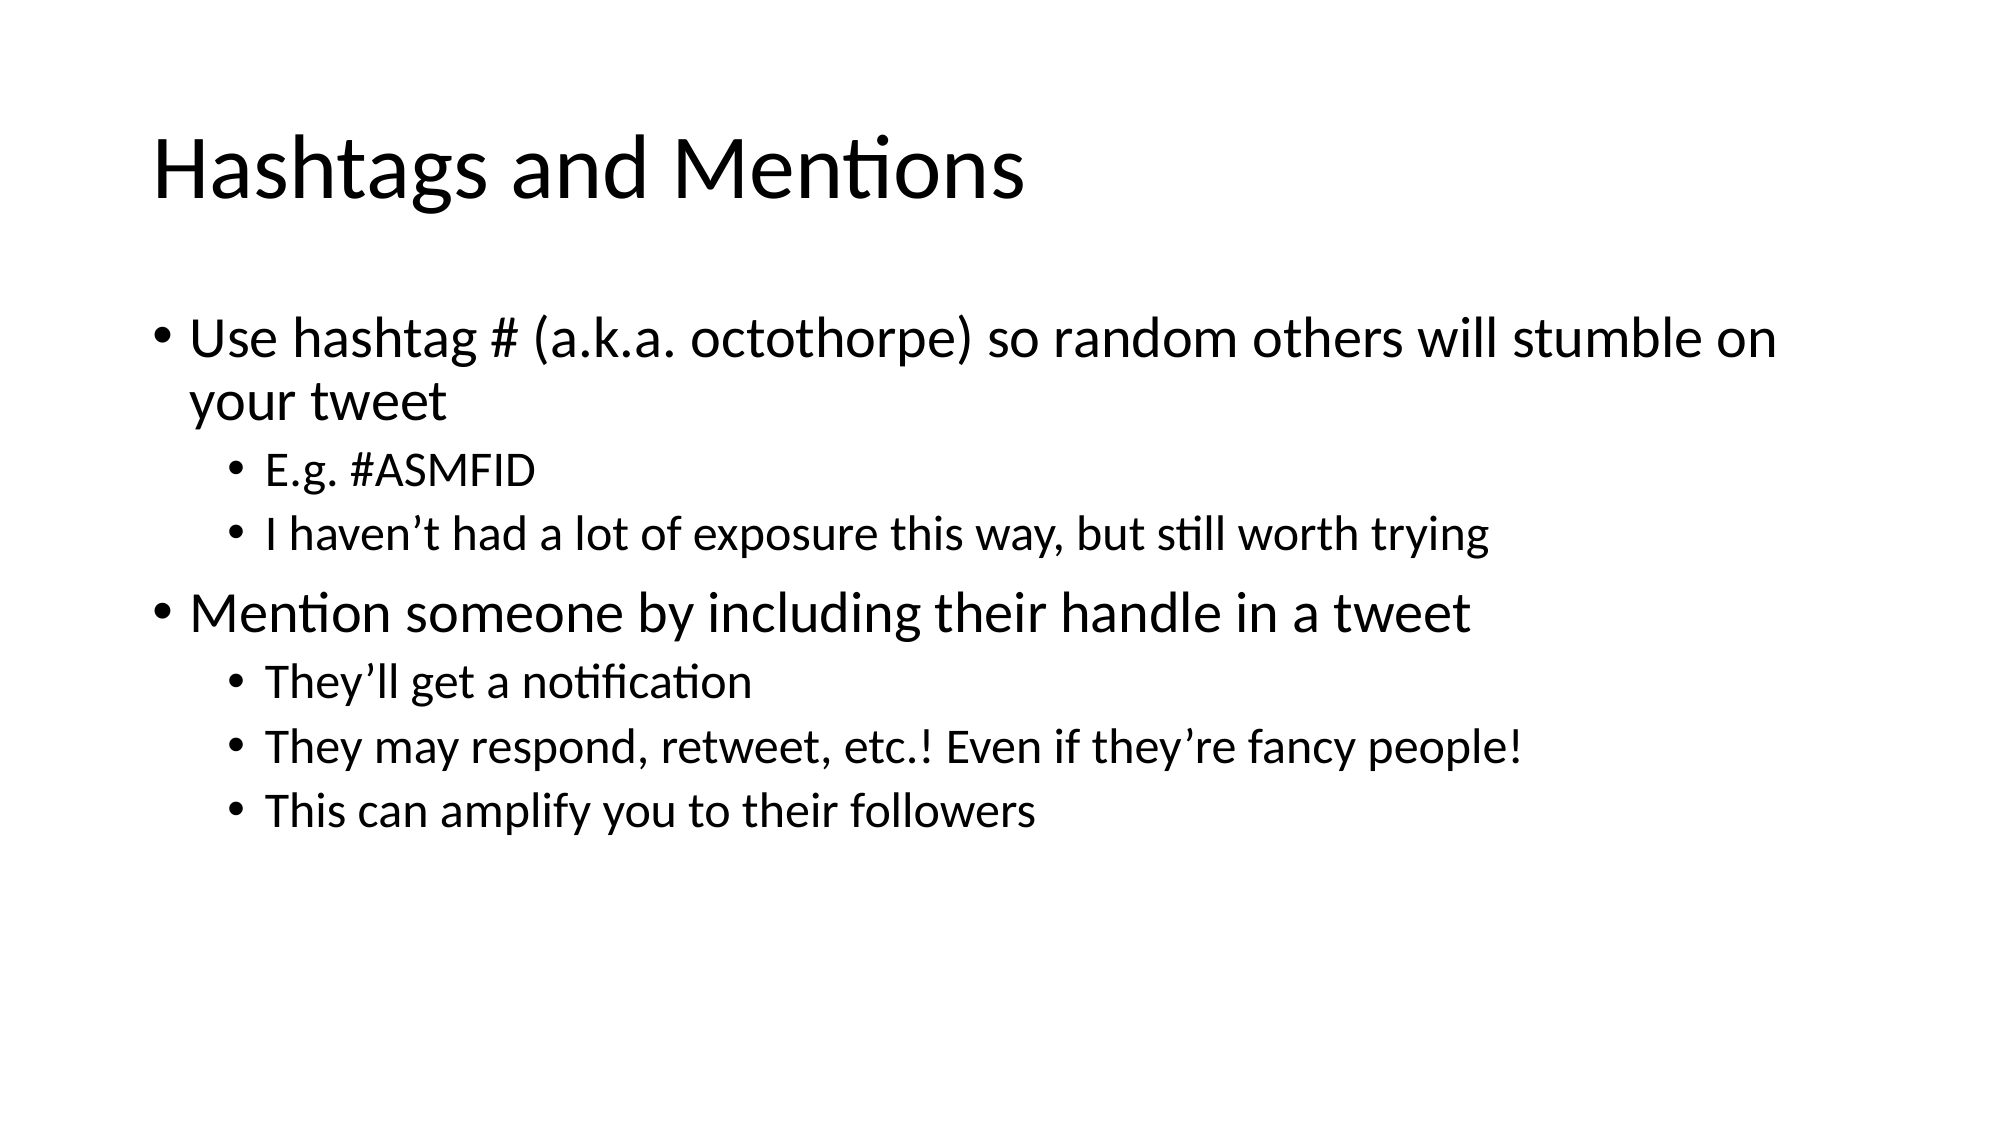

# Hashtags and Mentions
Use hashtag # (a.k.a. octothorpe) so random others will stumble on your tweet
E.g. #ASMFID
I haven’t had a lot of exposure this way, but still worth trying
Mention someone by including their handle in a tweet
They’ll get a notification
They may respond, retweet, etc.! Even if they’re fancy people!
This can amplify you to their followers